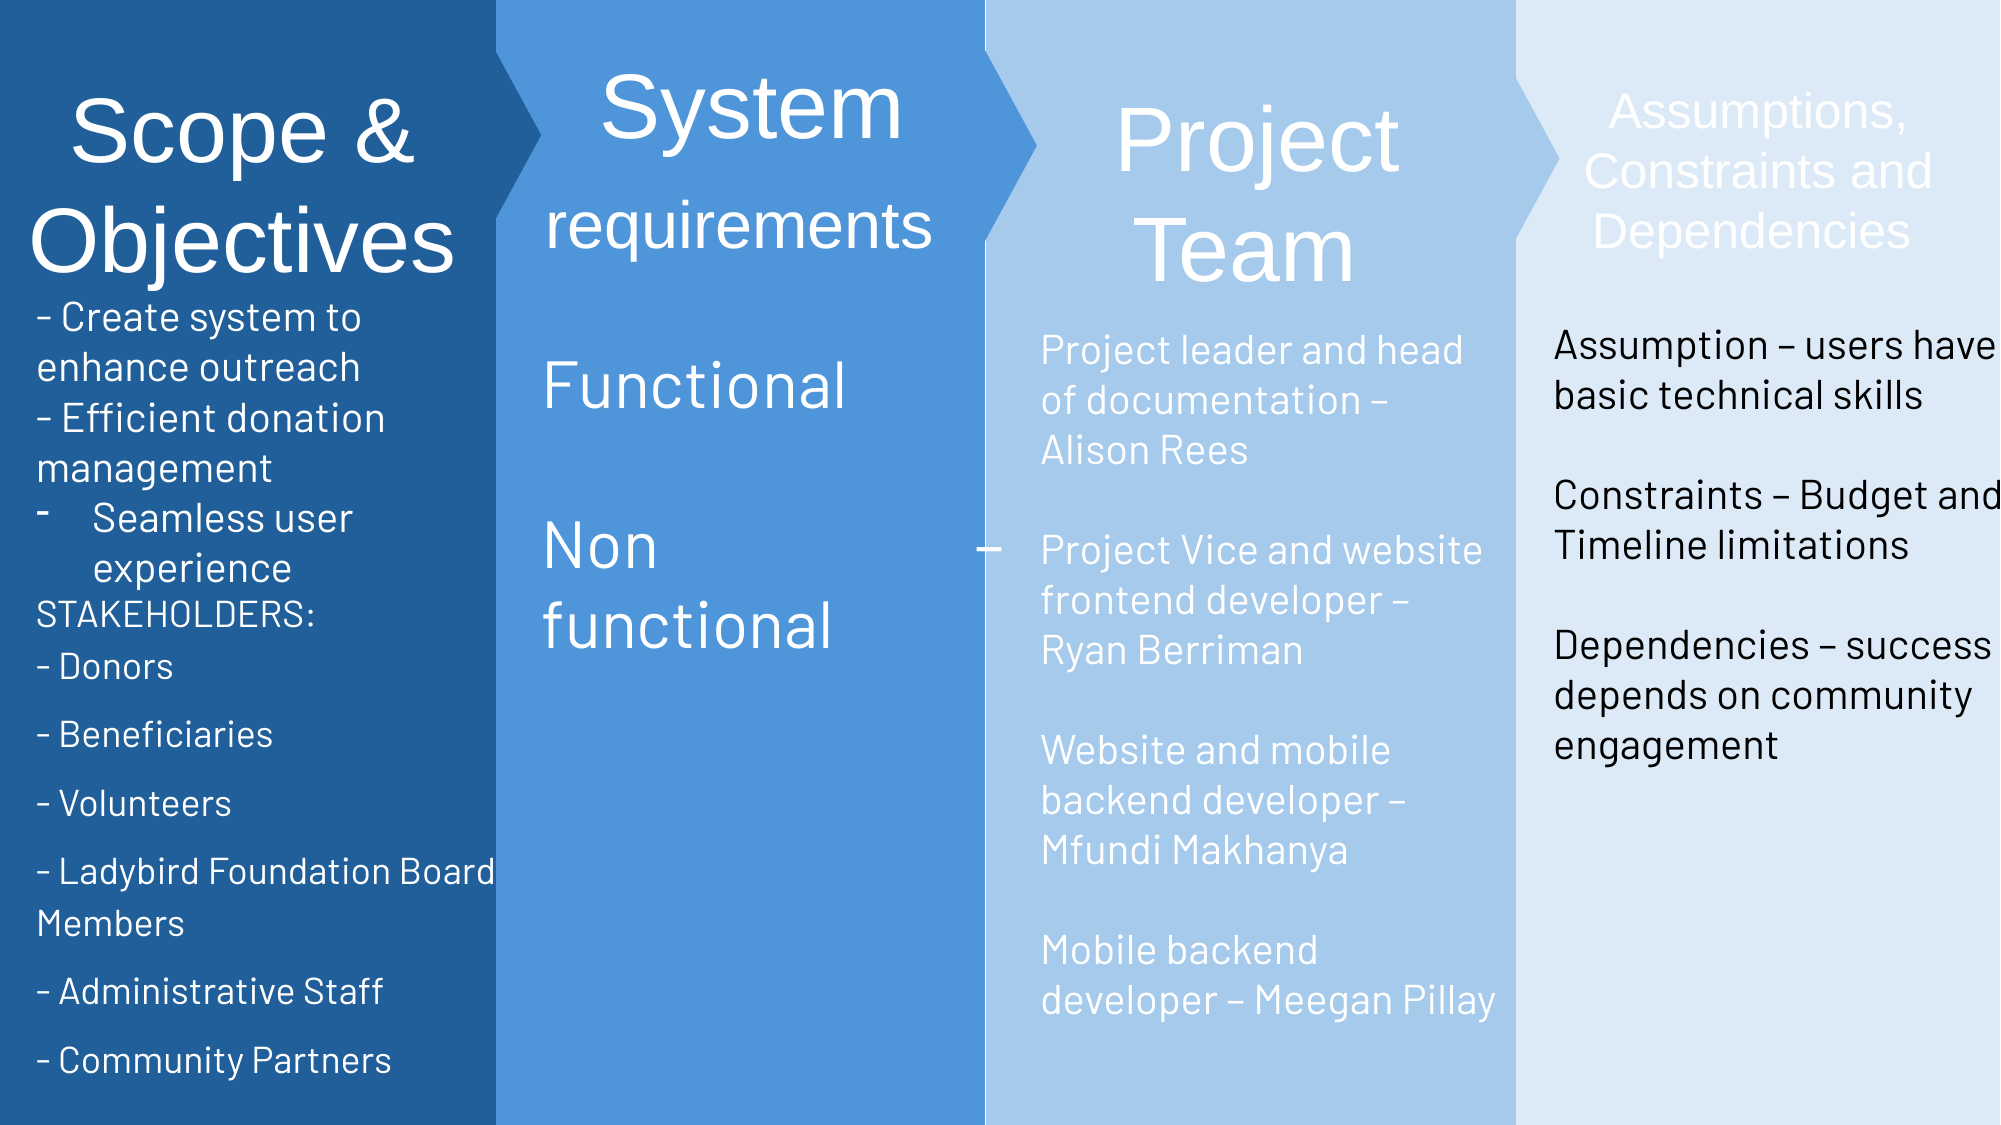

System requirements

Functional

Non – functional

Scope & Objectives

- Create system to enhance outreach
- Efficient donation management
Seamless user experience
STAKEHOLDERS:
- Donors
- Beneficiaries
- Volunteers
- Ladybird Foundation Board Members
- Administrative Staff
- Community Partners

Project Team

Project leader and head of documentation – Alison Rees

Project Vice and website frontend developer – Ryan Berriman

Website and mobile backend developer – Mfundi Makhanya

Mobile backend developer – Meegan Pillay
Assumptions, Constraints and Dependencies

Assumption – users have basic technical skills

Constraints – Budget and Timeline limitations

Dependencies – success depends on community engagement